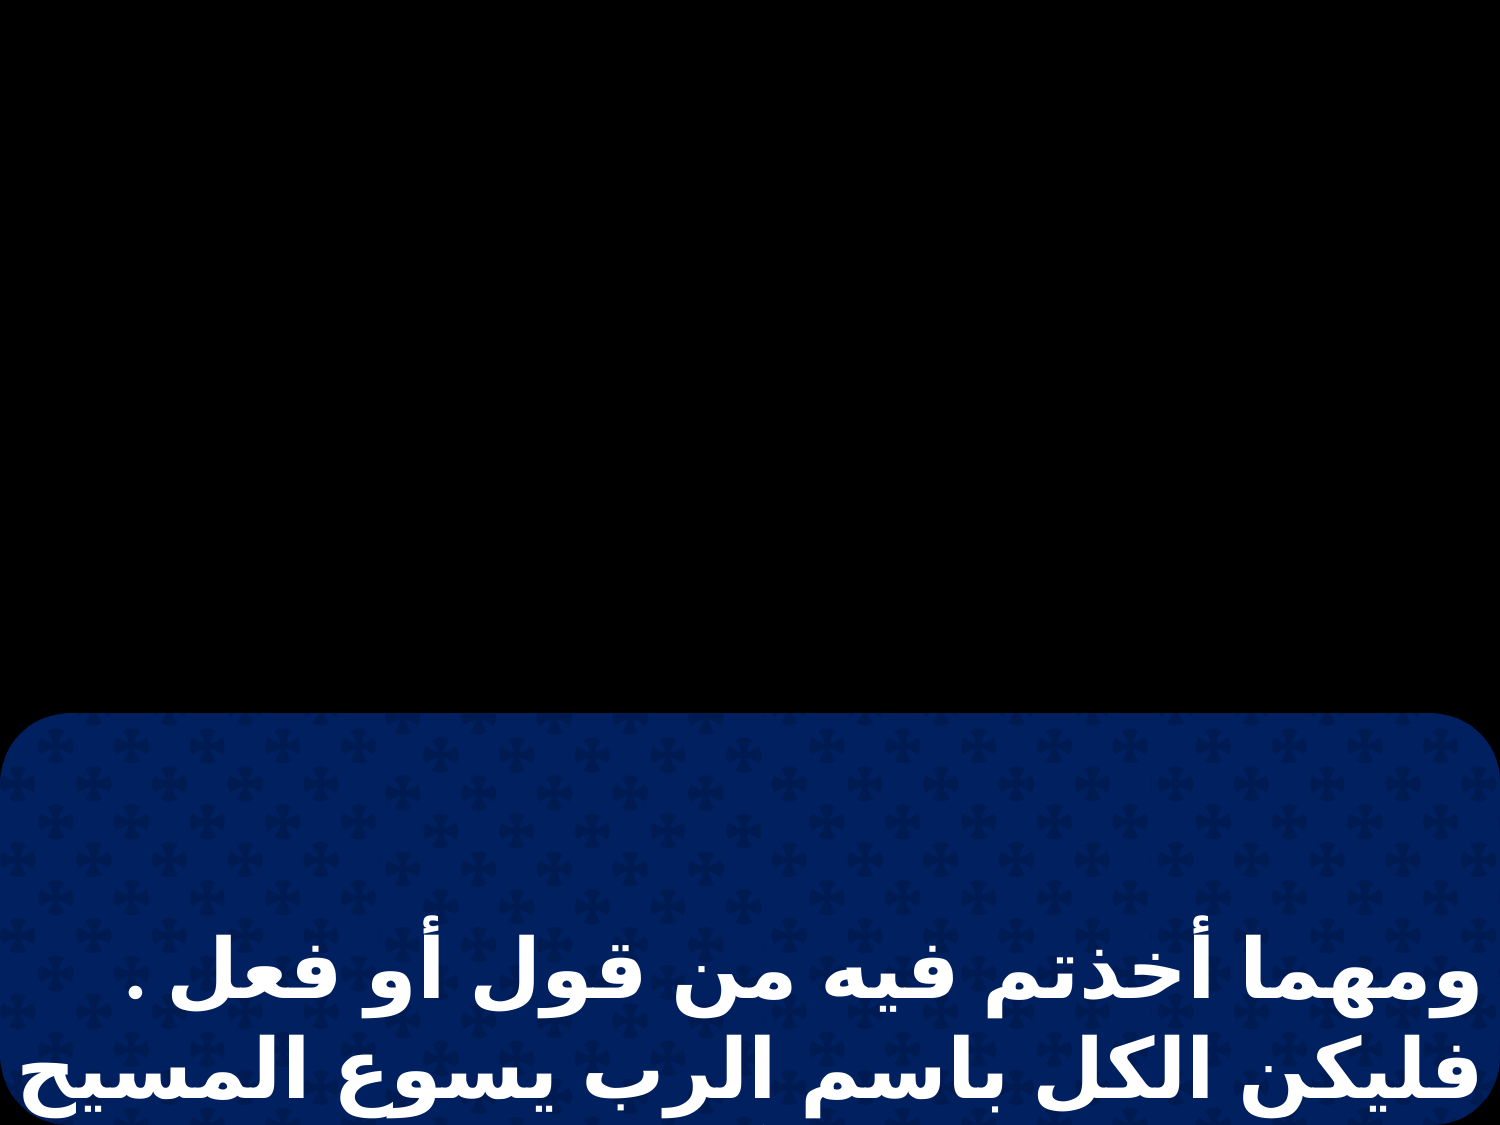

. ومهما أخذتم فيه من قول أو فعل فليكن الكل باسم الرب يسوع المسيح شاكرين به الله الآب: نعمة الله الاب.